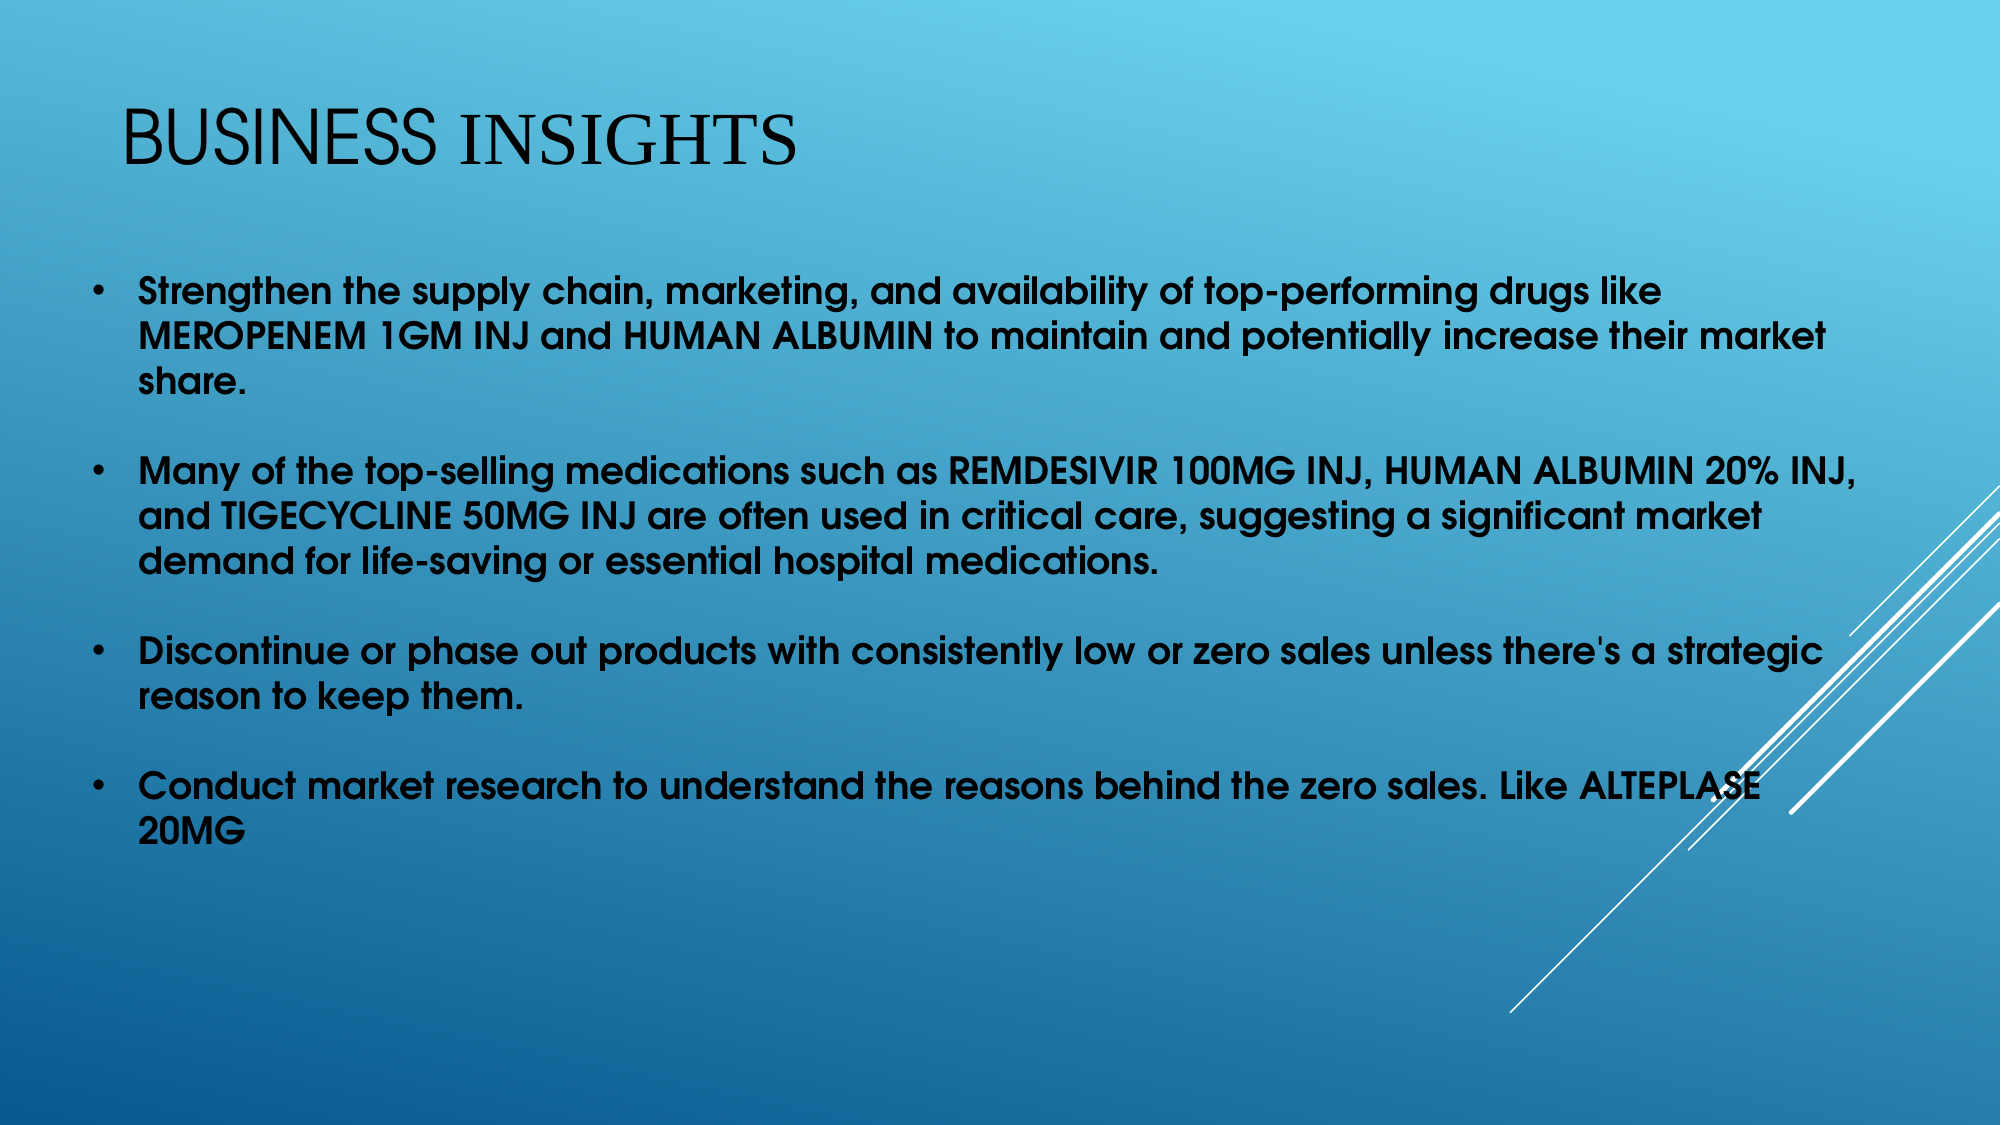

# Business Insights
Strengthen the supply chain, marketing, and availability of top-performing drugs like MEROPENEM 1GM INJ and HUMAN ALBUMIN to maintain and potentially increase their market share.

Many of the top-selling medications such as REMDESIVIR 100MG INJ, HUMAN ALBUMIN 20% INJ, and TIGECYCLINE 50MG INJ are often used in critical care, suggesting a significant market demand for life-saving or essential hospital medications.

Discontinue or phase out products with consistently low or zero sales unless there's a strategic reason to keep them.

Conduct market research to understand the reasons behind the zero sales. Like ALTEPLASE 20MG